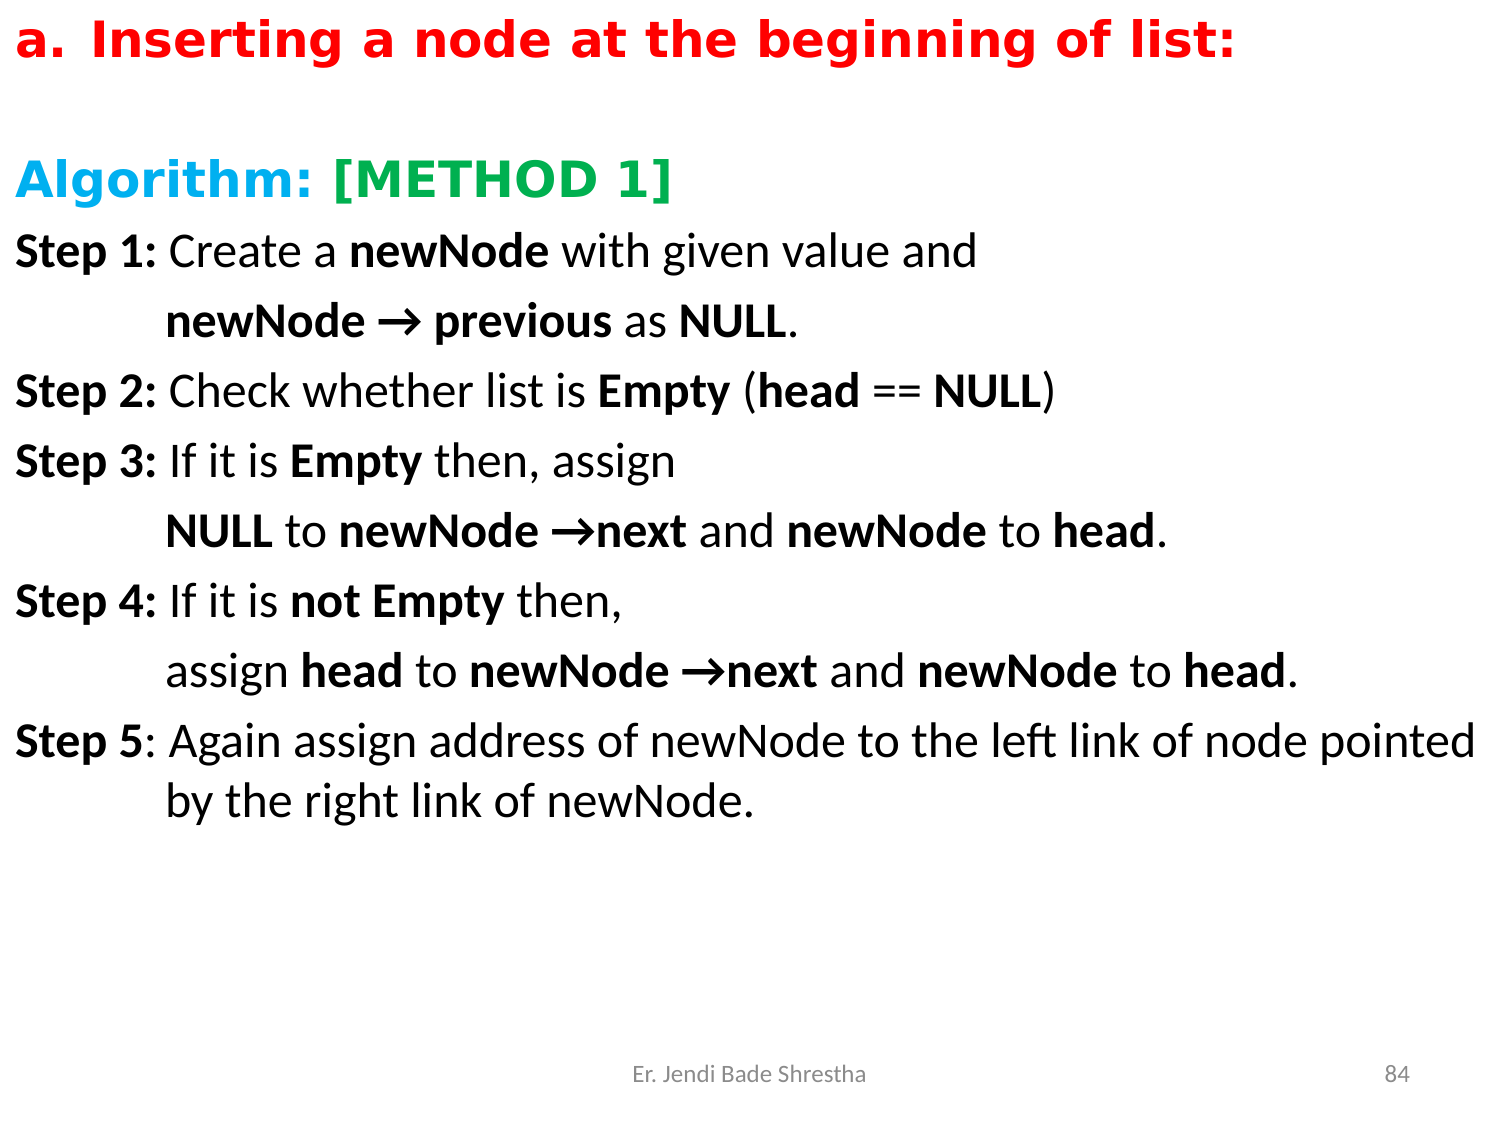

Inserting a node at the beginning of list:

Algorithm: [METHOD 1]
Step 1: Create a newNode with given value and
	newNode → previous as NULL.
Step 2: Check whether list is Empty (head == NULL)
Step 3: If it is Empty then, assign
	NULL to newNode →next and newNode to head.
Step 4: If it is not Empty then,
	assign head to newNode →next and newNode to head.
Step 5: Again assign address of newNode to the left link of node pointed 	by the right link of newNode.

Er. Jendi Bade Shrestha
84